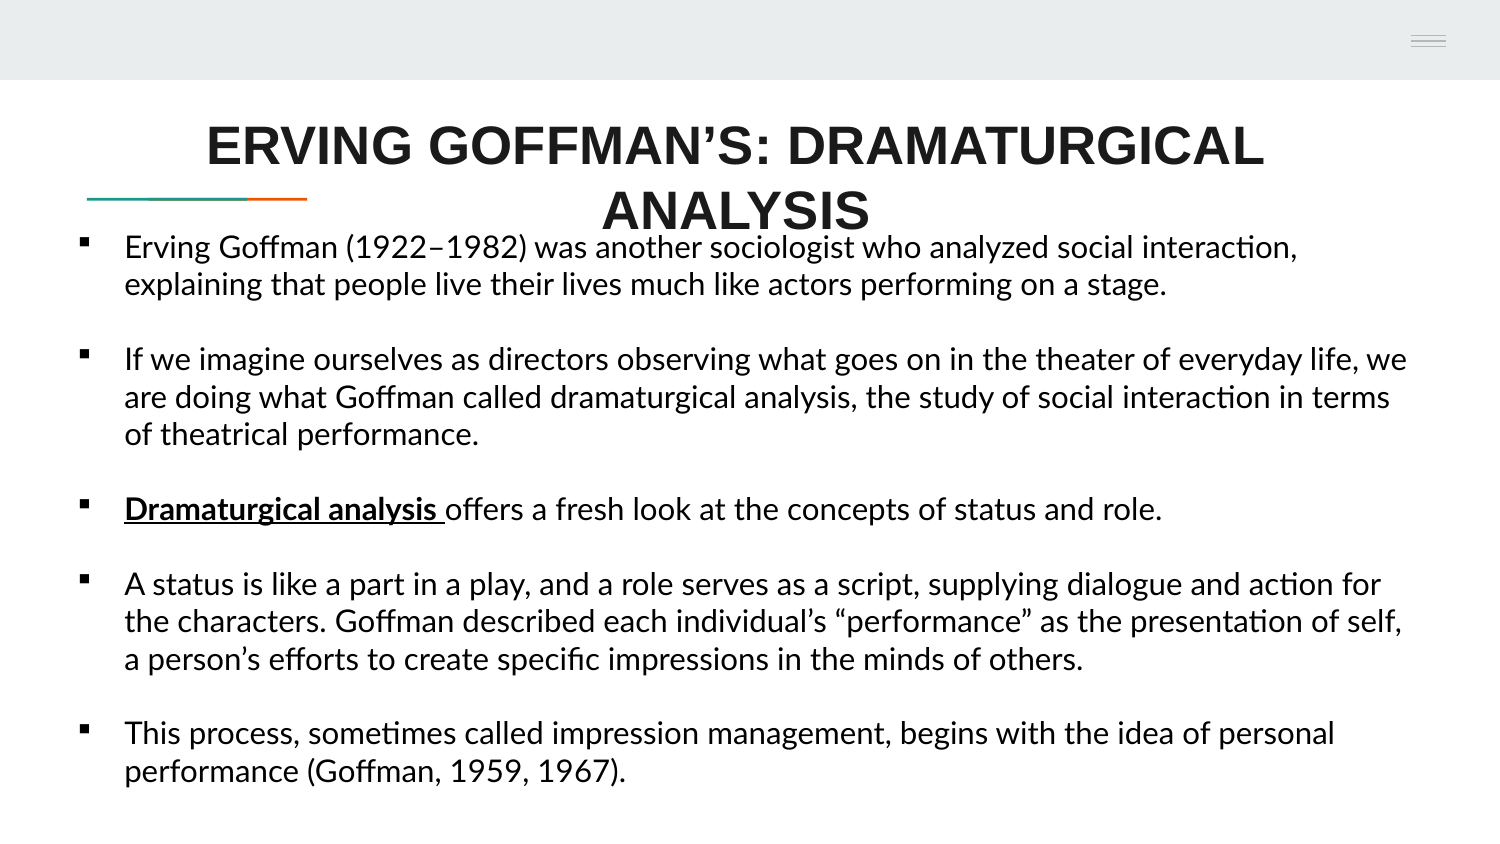

# ERVING GOFFMAN’S: DRAMATURGICAL ANALYSIS
Erving Goffman (1922–1982) was another sociologist who analyzed social interaction, explaining that people live their lives much like actors performing on a stage.

If we imagine ourselves as directors observing what goes on in the theater of everyday life, we are doing what Goffman called dramaturgical analysis, the study of social interaction in terms of theatrical performance.

Dramaturgical analysis offers a fresh look at the concepts of status and role.

A status is like a part in a play, and a role serves as a script, supplying dialogue and action for the characters. Goffman described each individual’s “performance” as the presentation of self, a person’s efforts to create specific impressions in the minds of others.

This process, sometimes called impression management, begins with the idea of personal performance (Goffman, 1959, 1967).